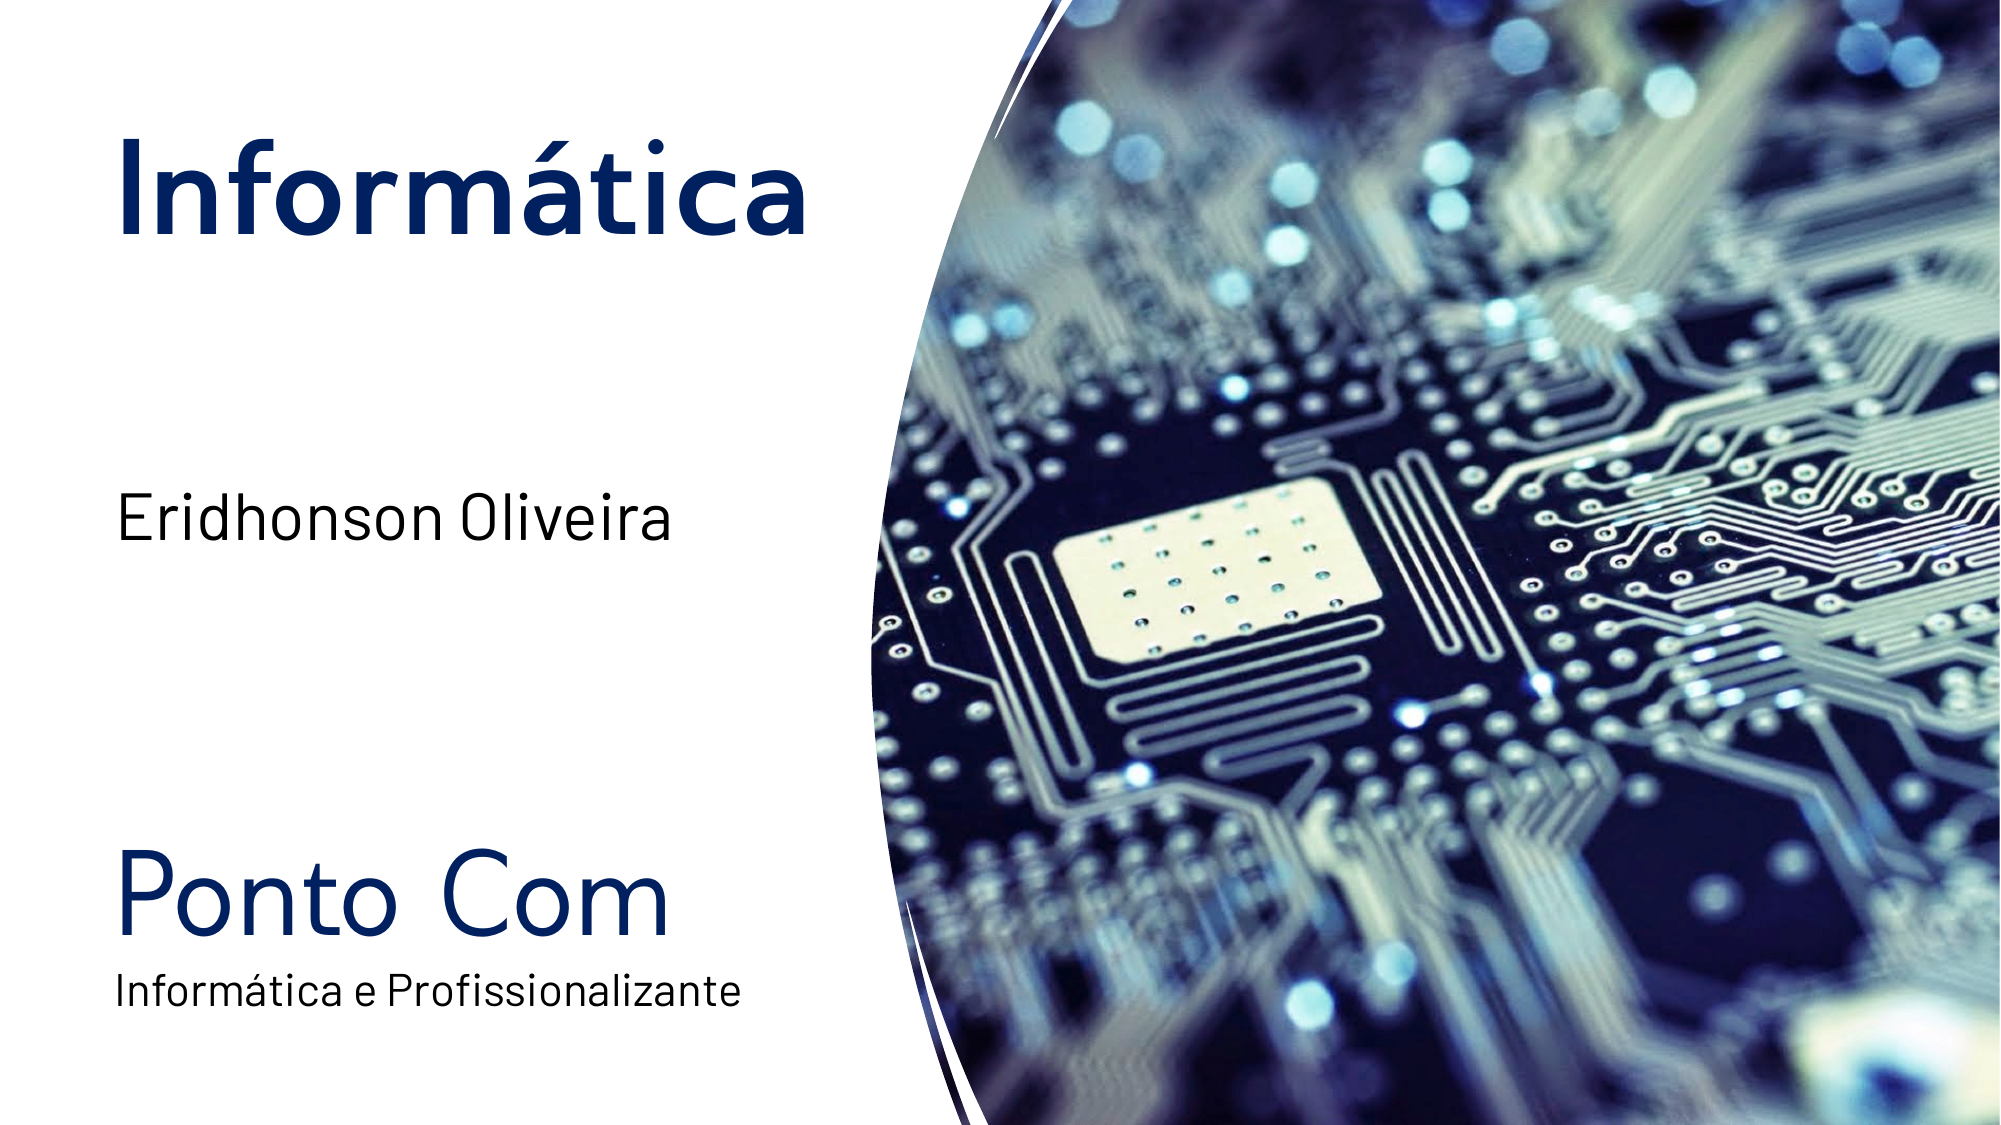

Informática
Eridhonson Oliveira
Ponto Com
Informática e Profissionalizante